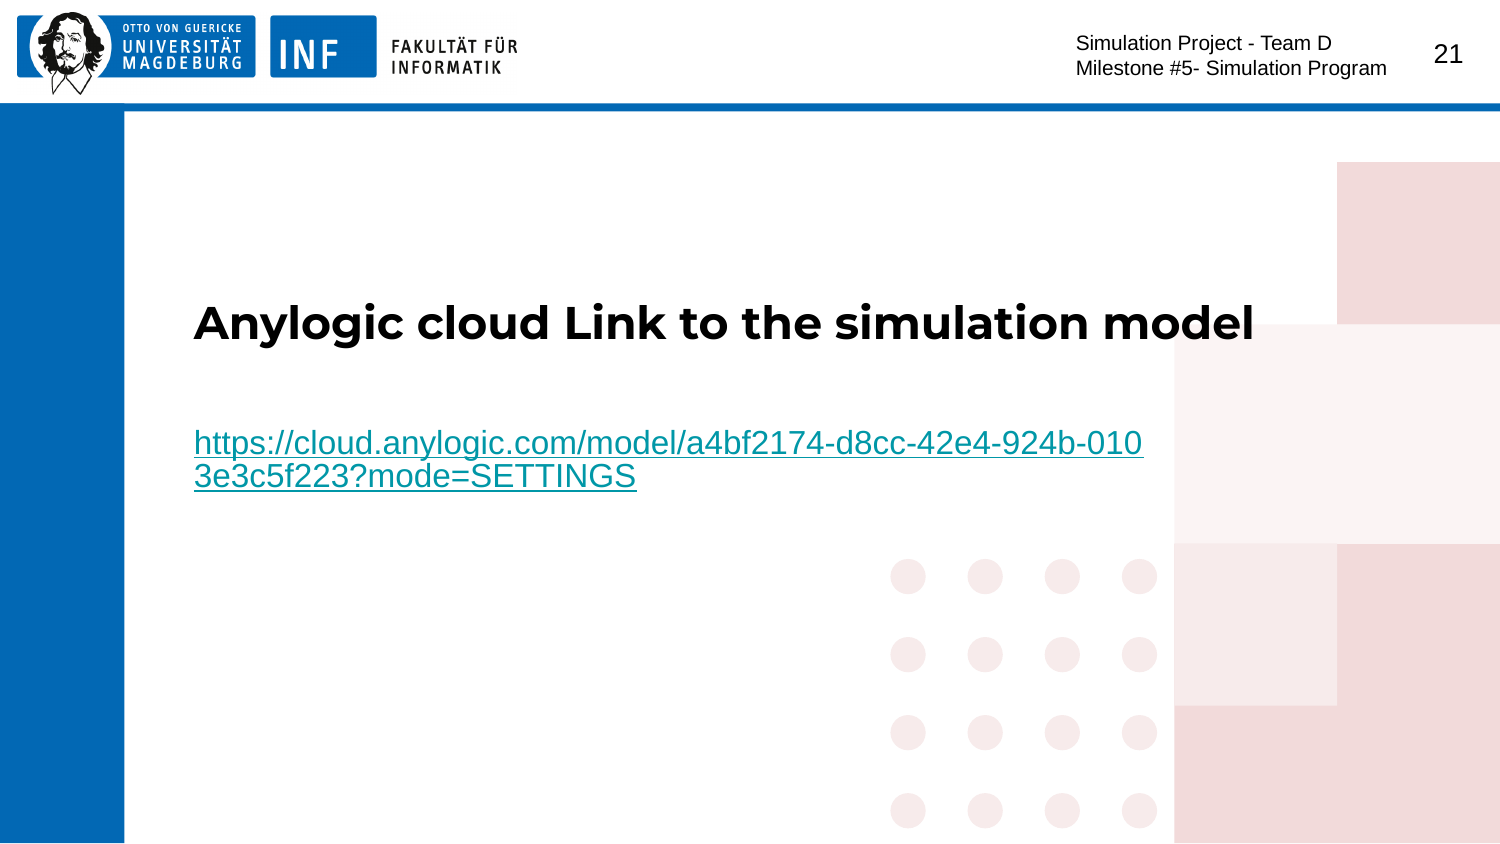

Simulation Project - Team D
Milestone #5- Simulation Program

21
# Anylogic cloud Link to the simulation model
https://cloud.anylogic.com/model/a4bf2174-d8cc-42e4-924b-0103e3c5f223?mode=SETTINGS